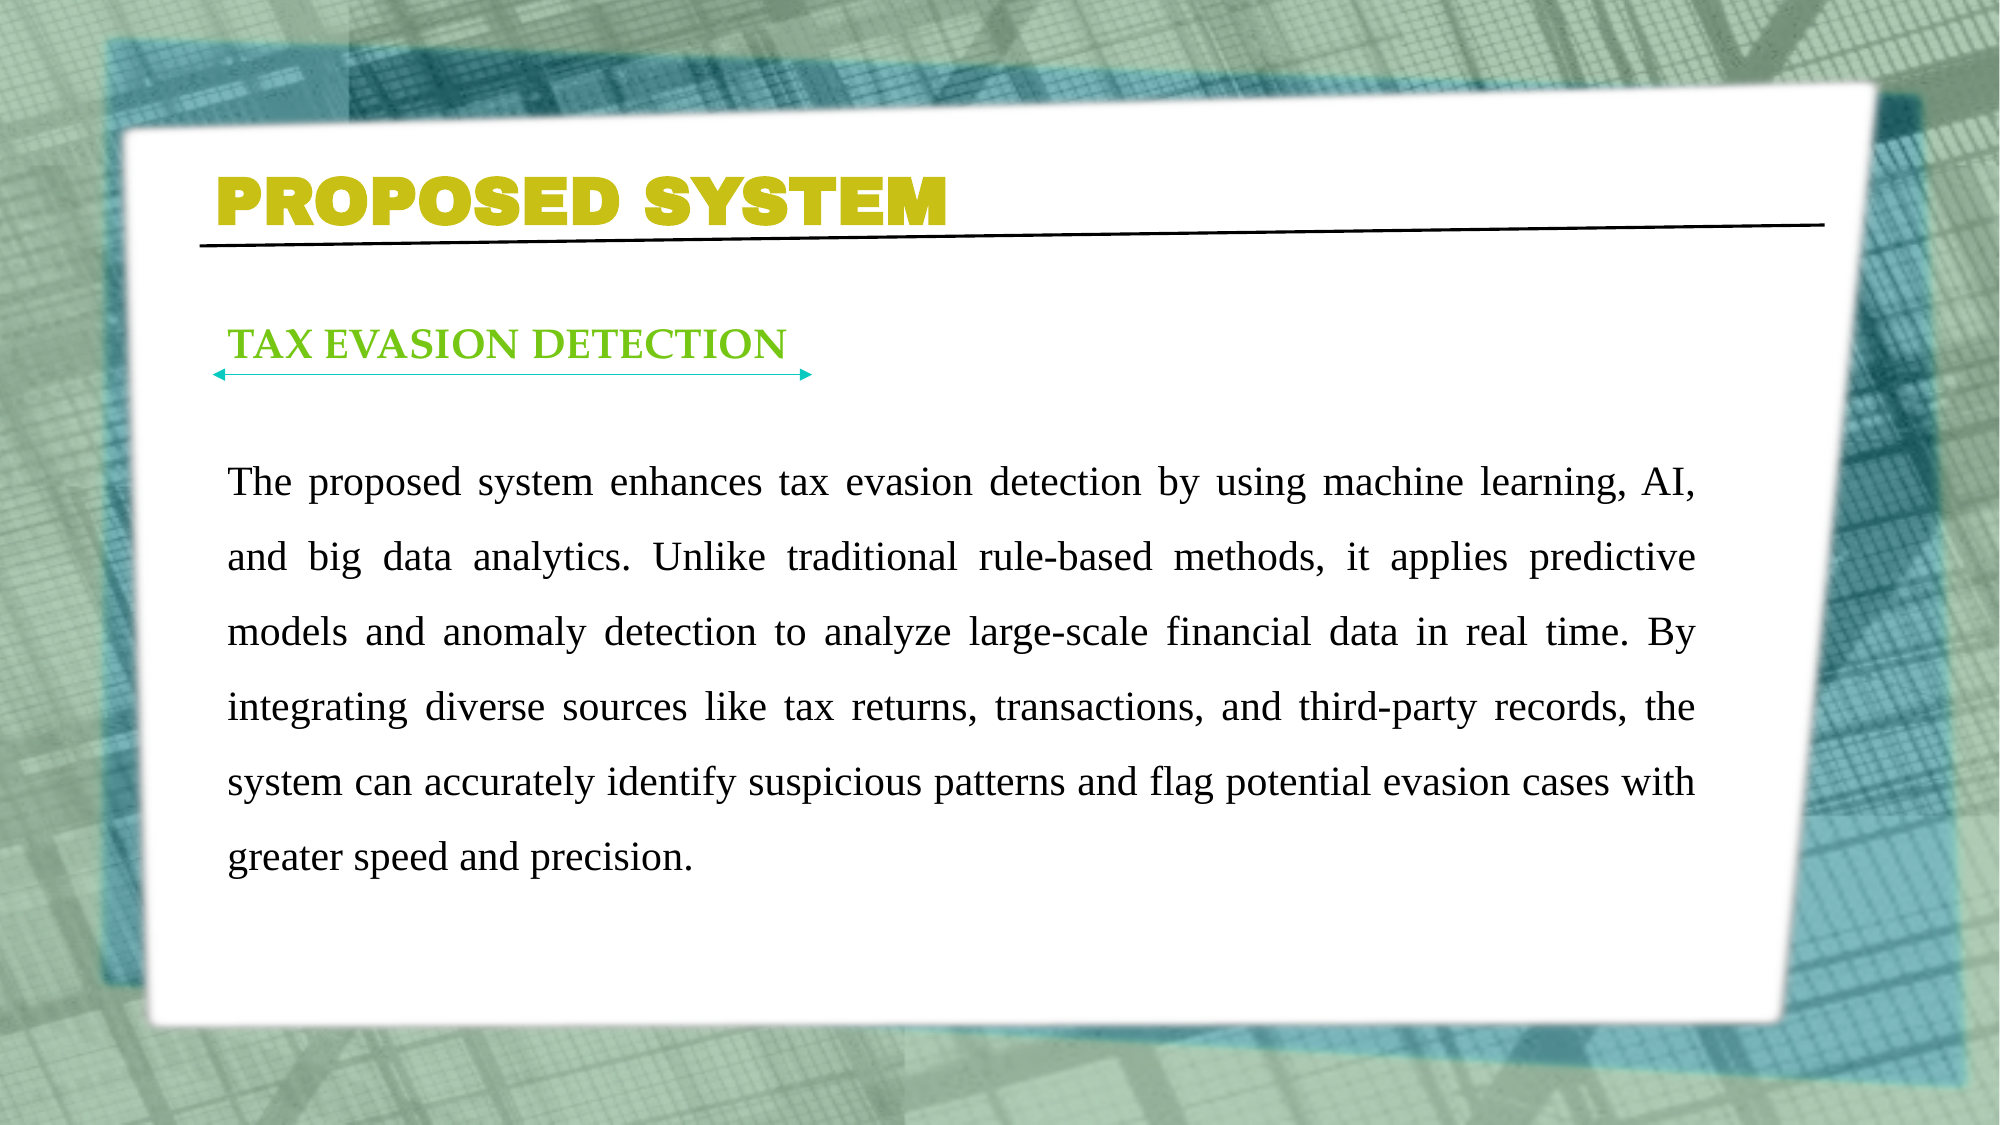

PROPOSED SYSTEM
TAX EVASION DETECTION
The proposed system enhances tax evasion detection by using machine learning, AI, and big data analytics. Unlike traditional rule-based methods, it applies predictive models and anomaly detection to analyze large-scale financial data in real time. By integrating diverse sources like tax returns, transactions, and third-party records, the system can accurately identify suspicious patterns and flag potential evasion cases with greater speed and precision.